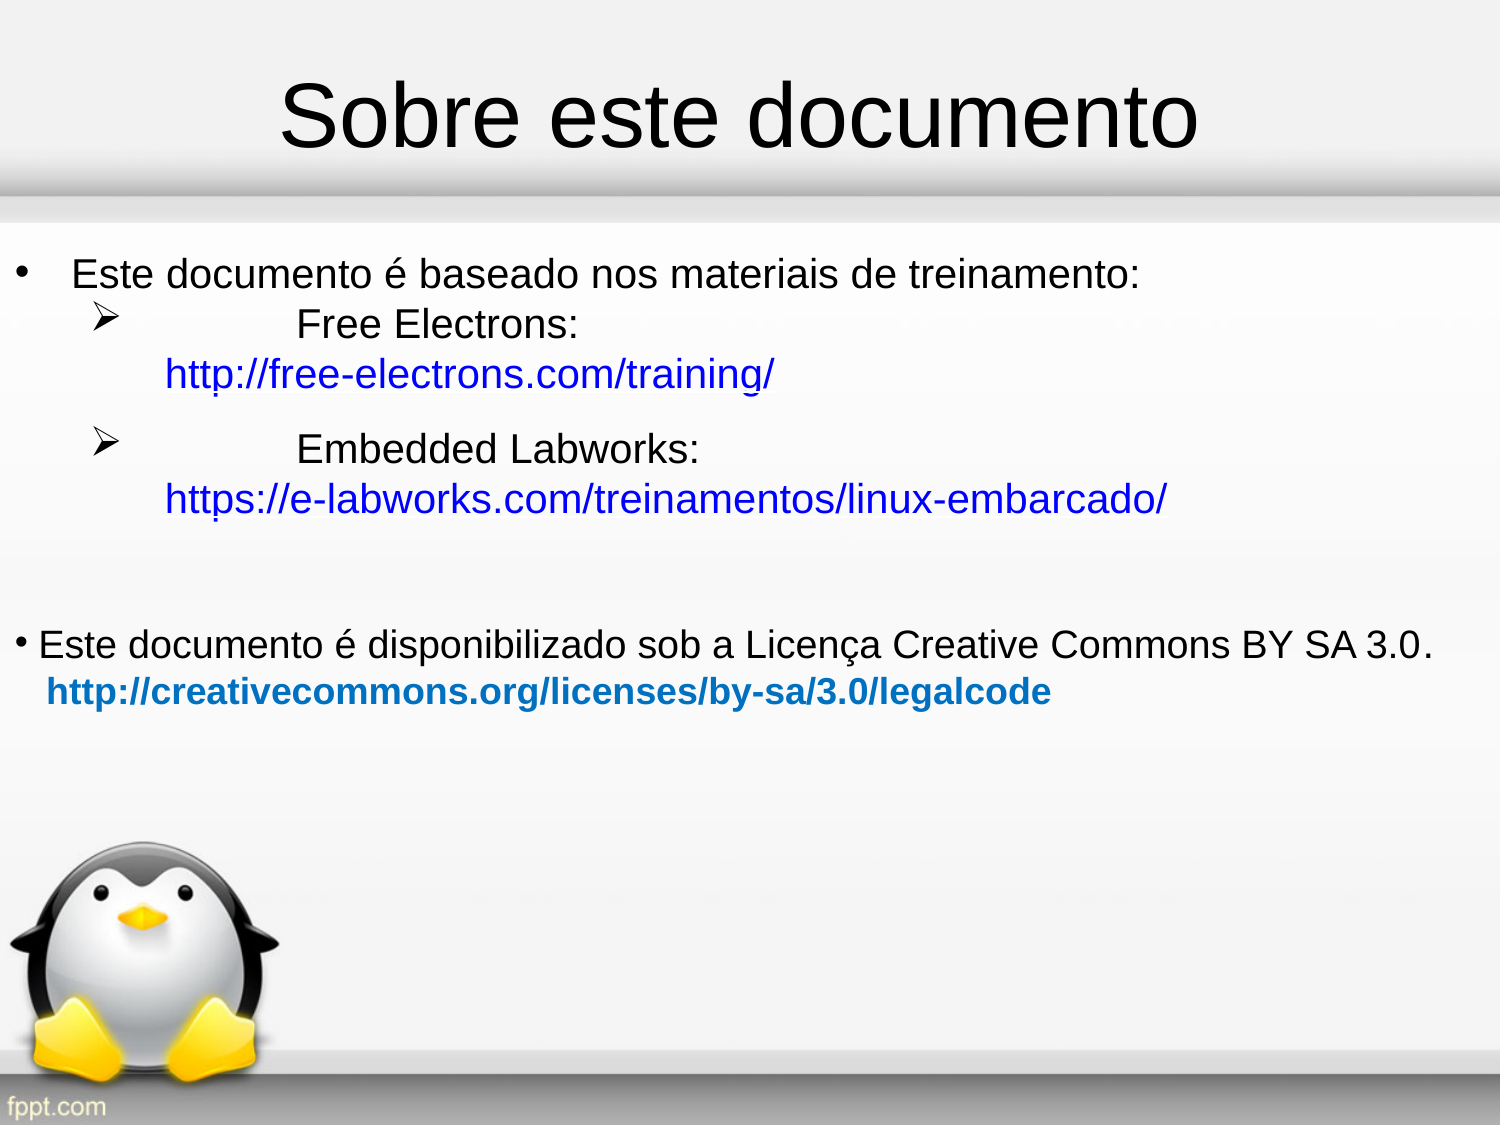

Sobre este documento
Este documento é baseado nos materiais de treinamento:
	Free Electrons:
http://free-electrons.com/training/
	Embedded Labworks:
https://e-labworks.com/treinamentos/linux-embarcado/

 Este documento é disponibilizado sob a Licença Creative Commons BY SA 3.0.
   http://creativecommons.org/licenses/by-sa/3.0/legalcode